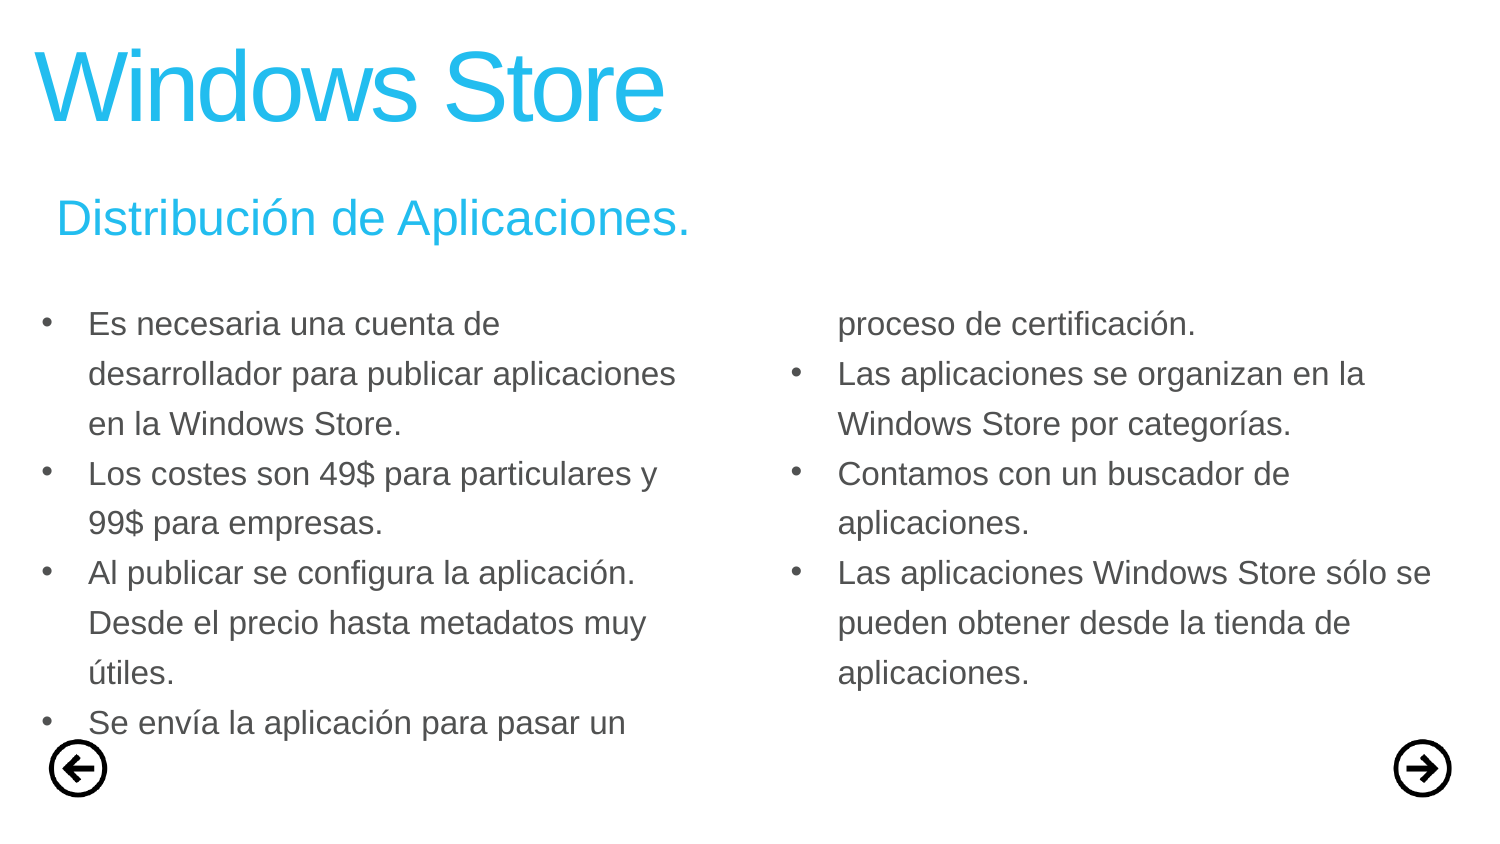

# Windows Store
Distribución de Aplicaciones.
Es necesaria una cuenta de desarrollador para publicar aplicaciones en la Windows Store.
Los costes son 49$ para particulares y 99$ para empresas.
Al publicar se configura la aplicación. Desde el precio hasta metadatos muy útiles.
Se envía la aplicación para pasar un proceso de certificación.
Las aplicaciones se organizan en la Windows Store por categorías.
Contamos con un buscador de aplicaciones.
Las aplicaciones Windows Store sólo se pueden obtener desde la tienda de aplicaciones.